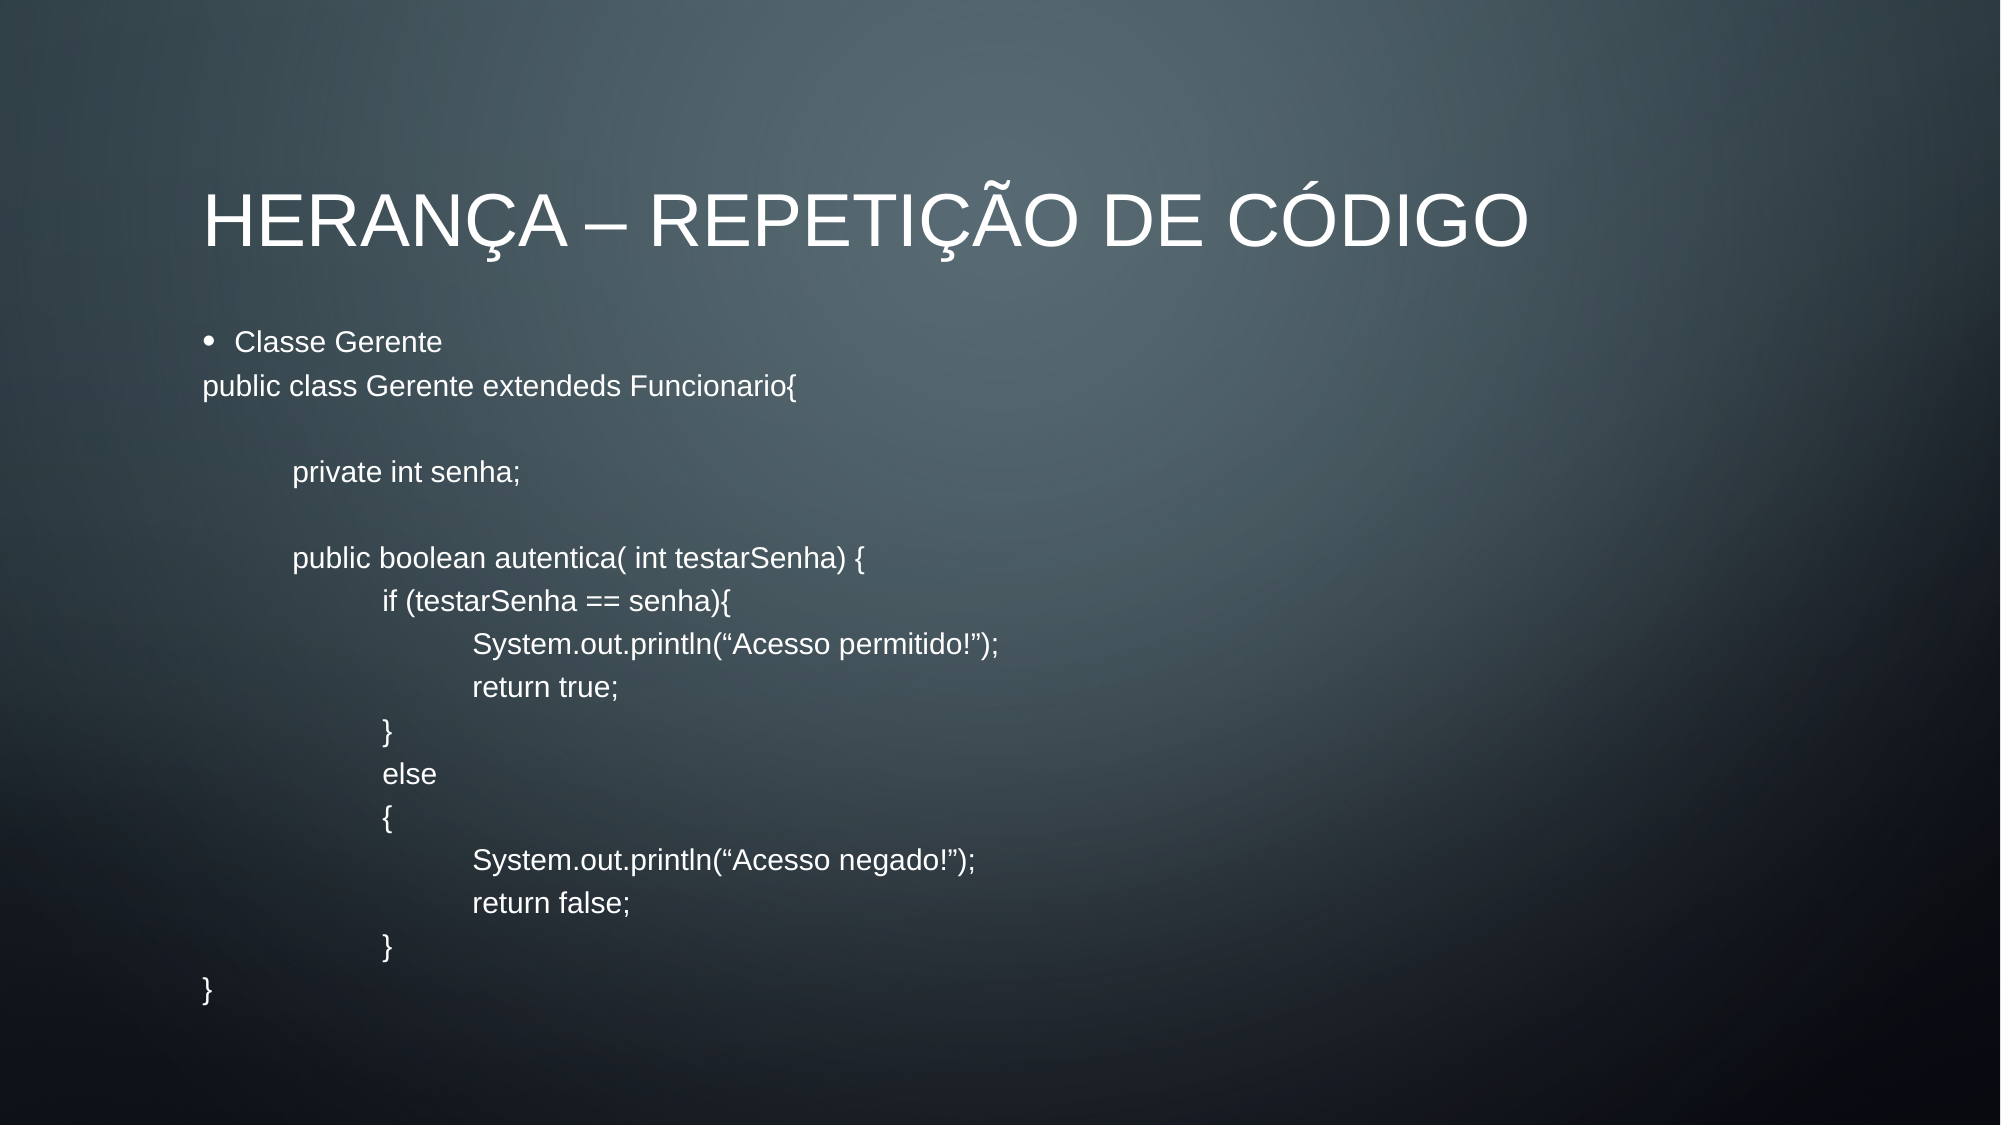

# HERANÇA – REPETIÇÃO DE CÓDIGO
Classe Gerente
public class Gerente extendeds Funcionario{

	private int senha;

	public boolean autentica( int testarSenha) {
		if (testarSenha == senha){
			System.out.println(“Acesso permitido!”);
			return true;
		}
		else
		{
			System.out.println(“Acesso negado!”);
			return false;
		}
}